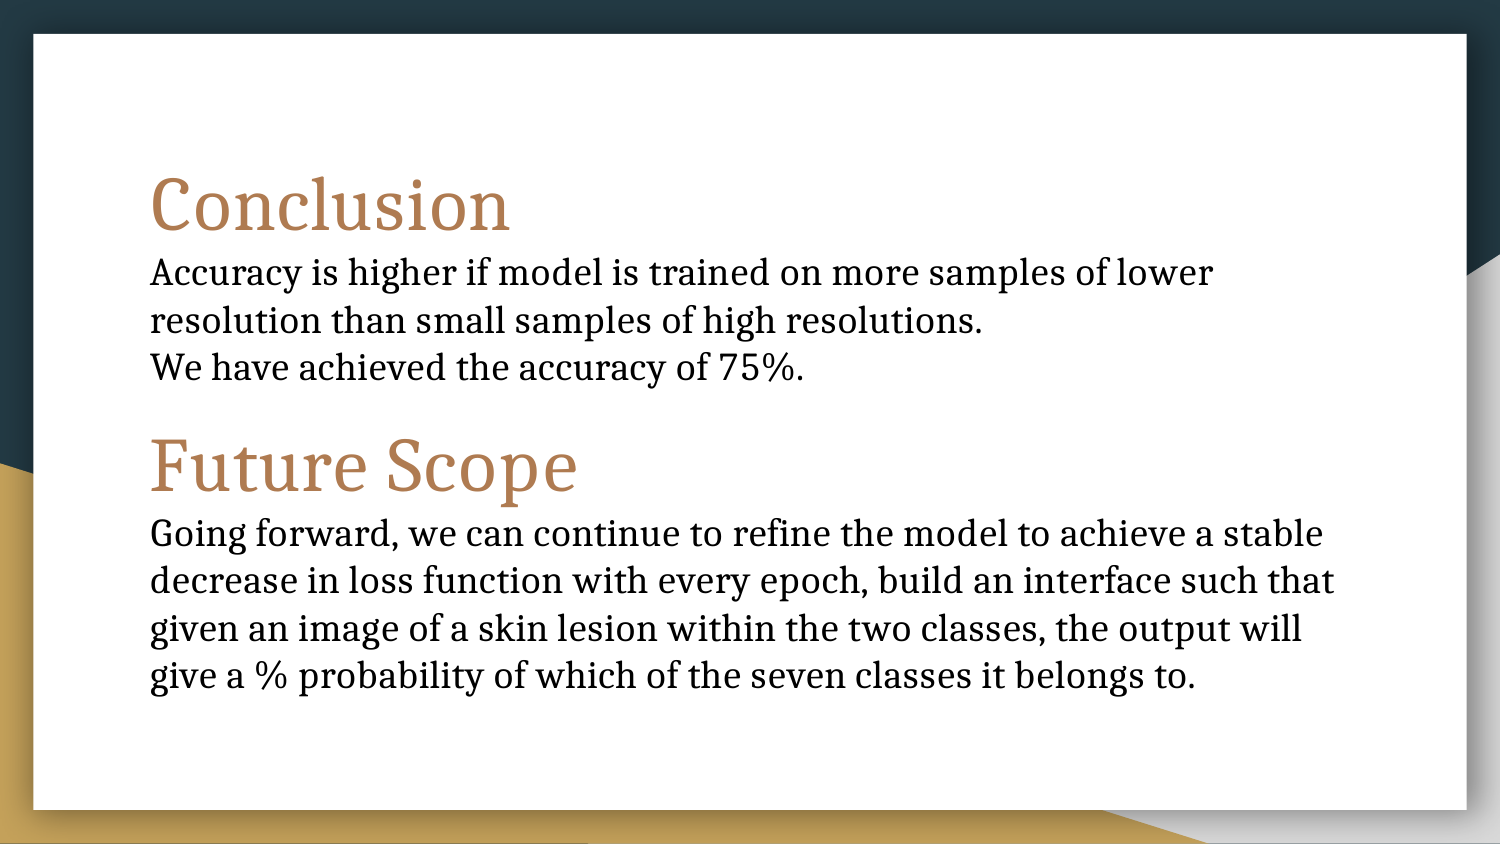

# Conclusion
Accuracy is higher if model is trained on more samples of lower resolution than small samples of high resolutions.
We have achieved the accuracy of 75%.

Future Scope
Going forward, we can continue to refine the model to achieve a stable decrease in loss function with every epoch, build an interface such that given an image of a skin lesion within the two classes, the output will give a % probability of which of the seven classes it belongs to.